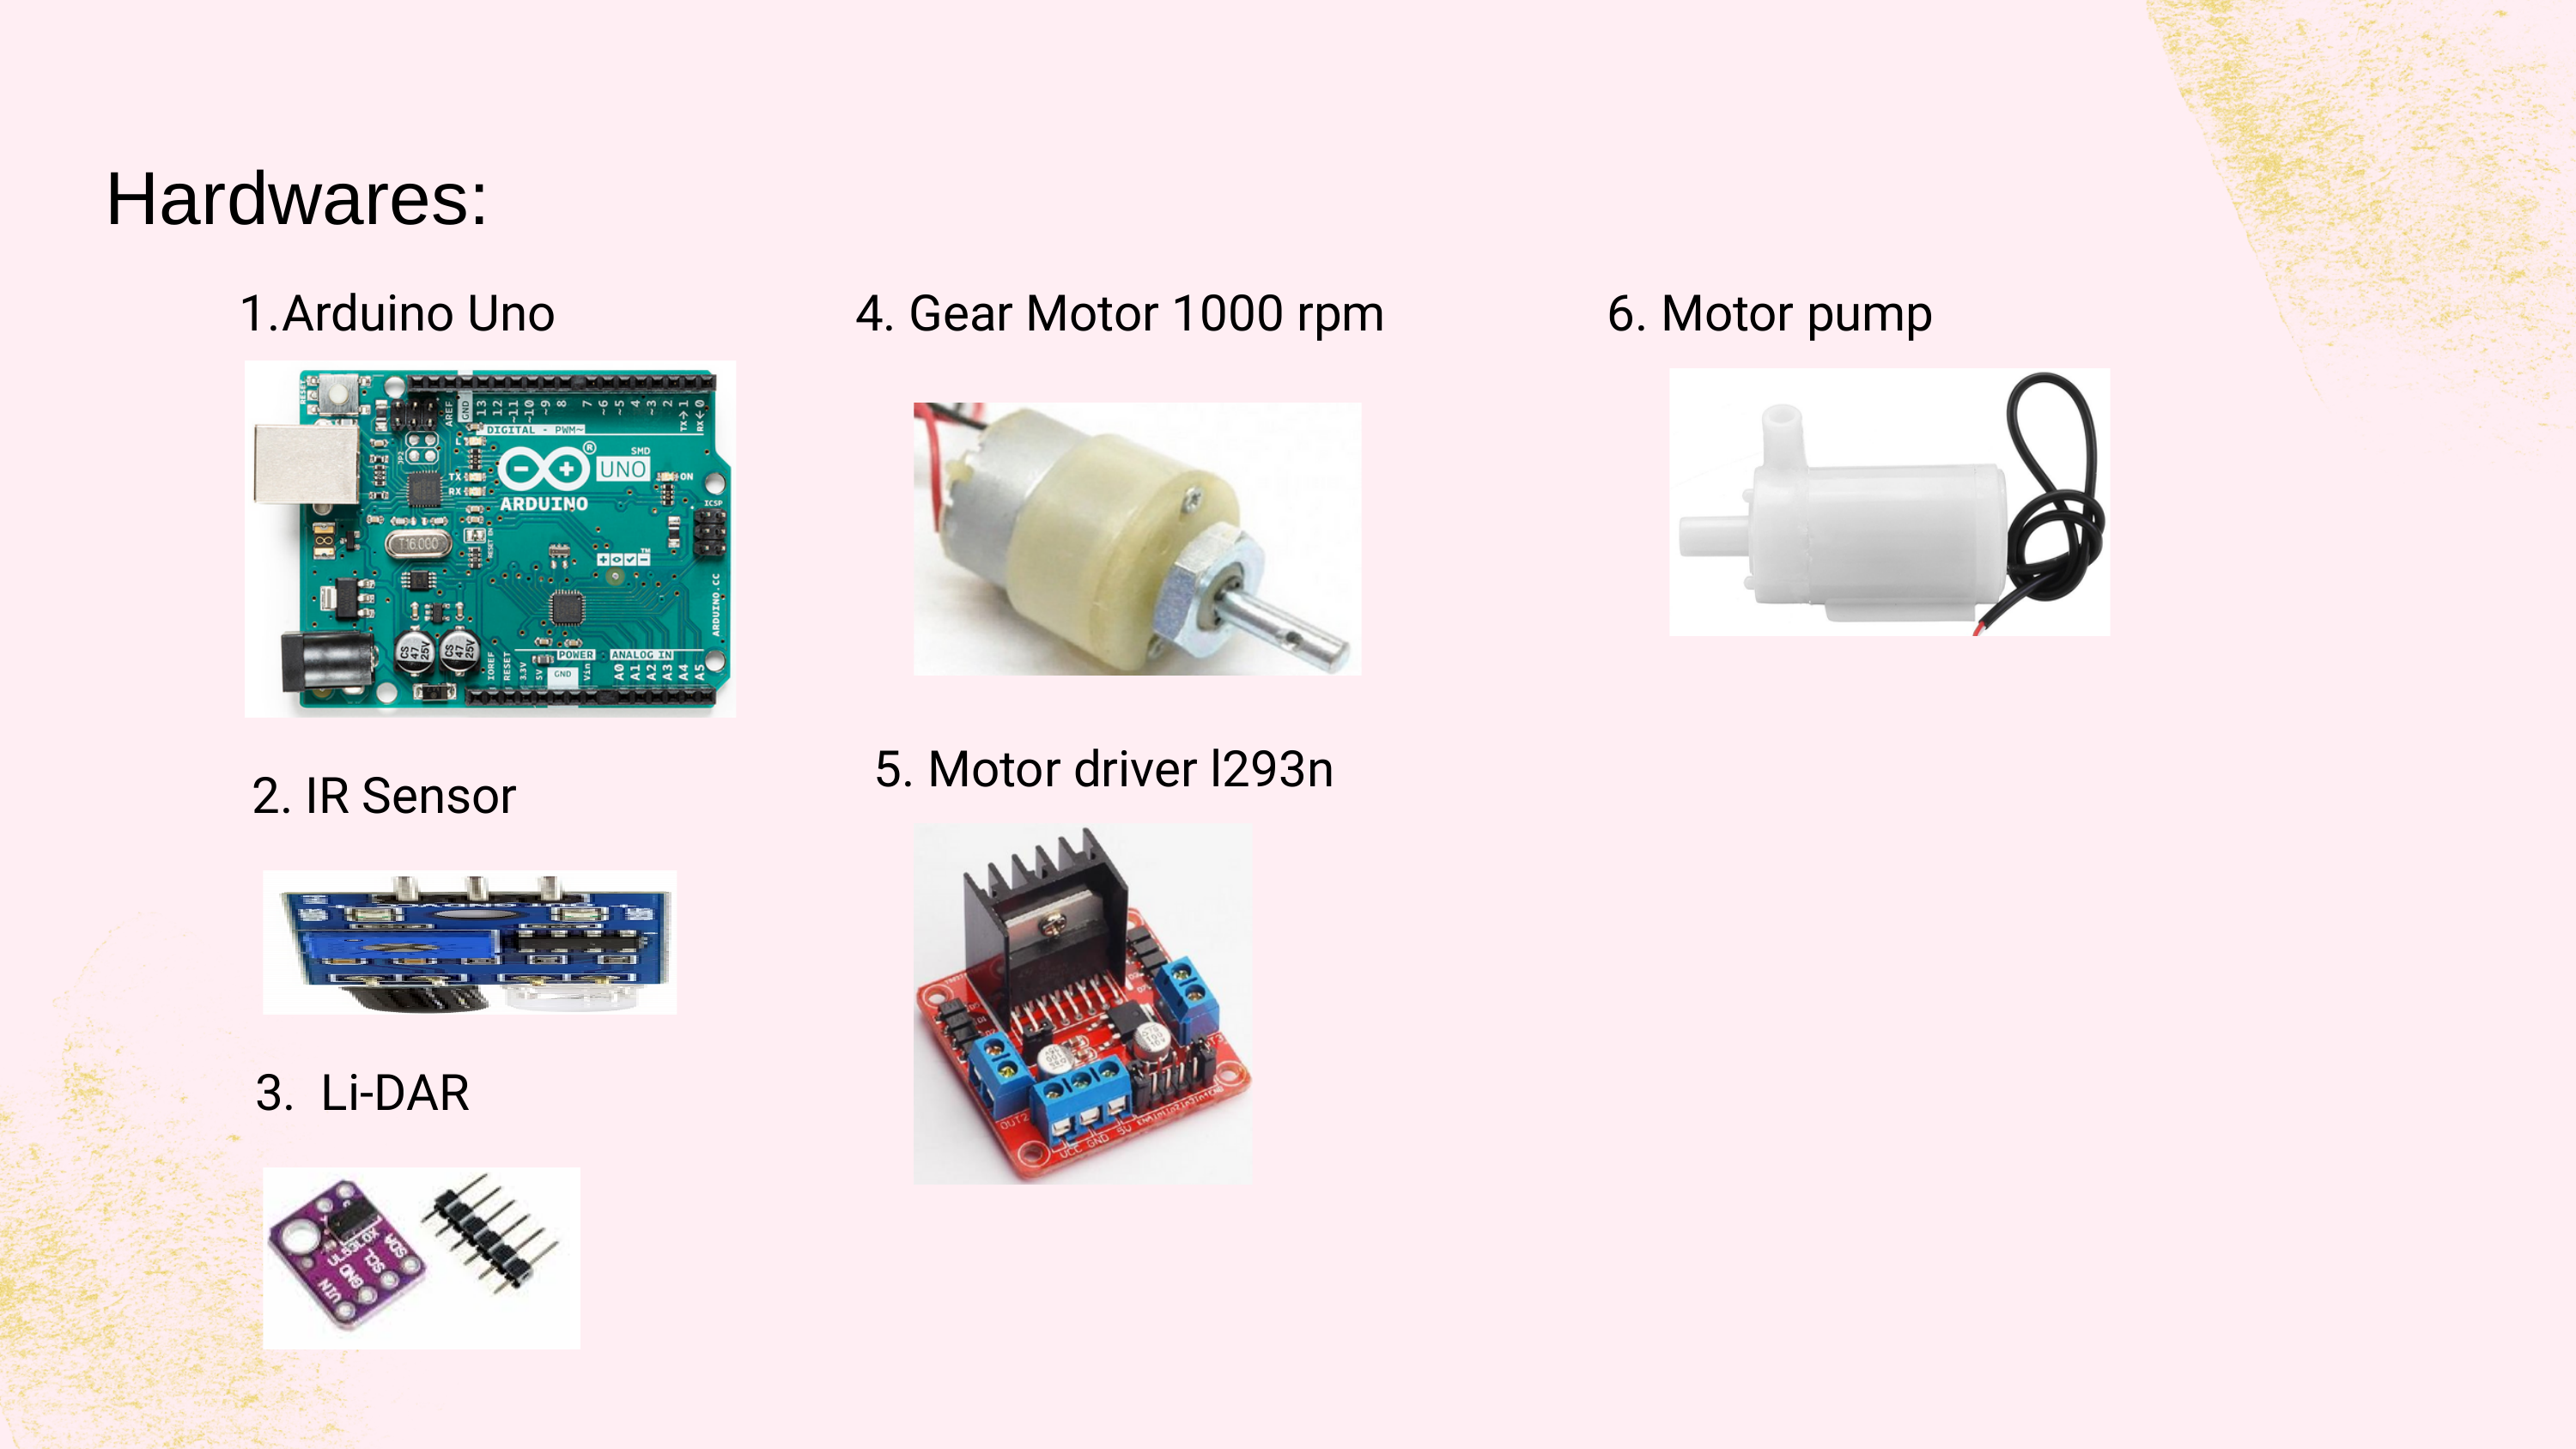

Hardwares:
Arduino Uno
4. Gear Motor 1000 rpm
6. Motor pump

5. Motor driver l293n

2. IR Sensor

3.  Li-DAR